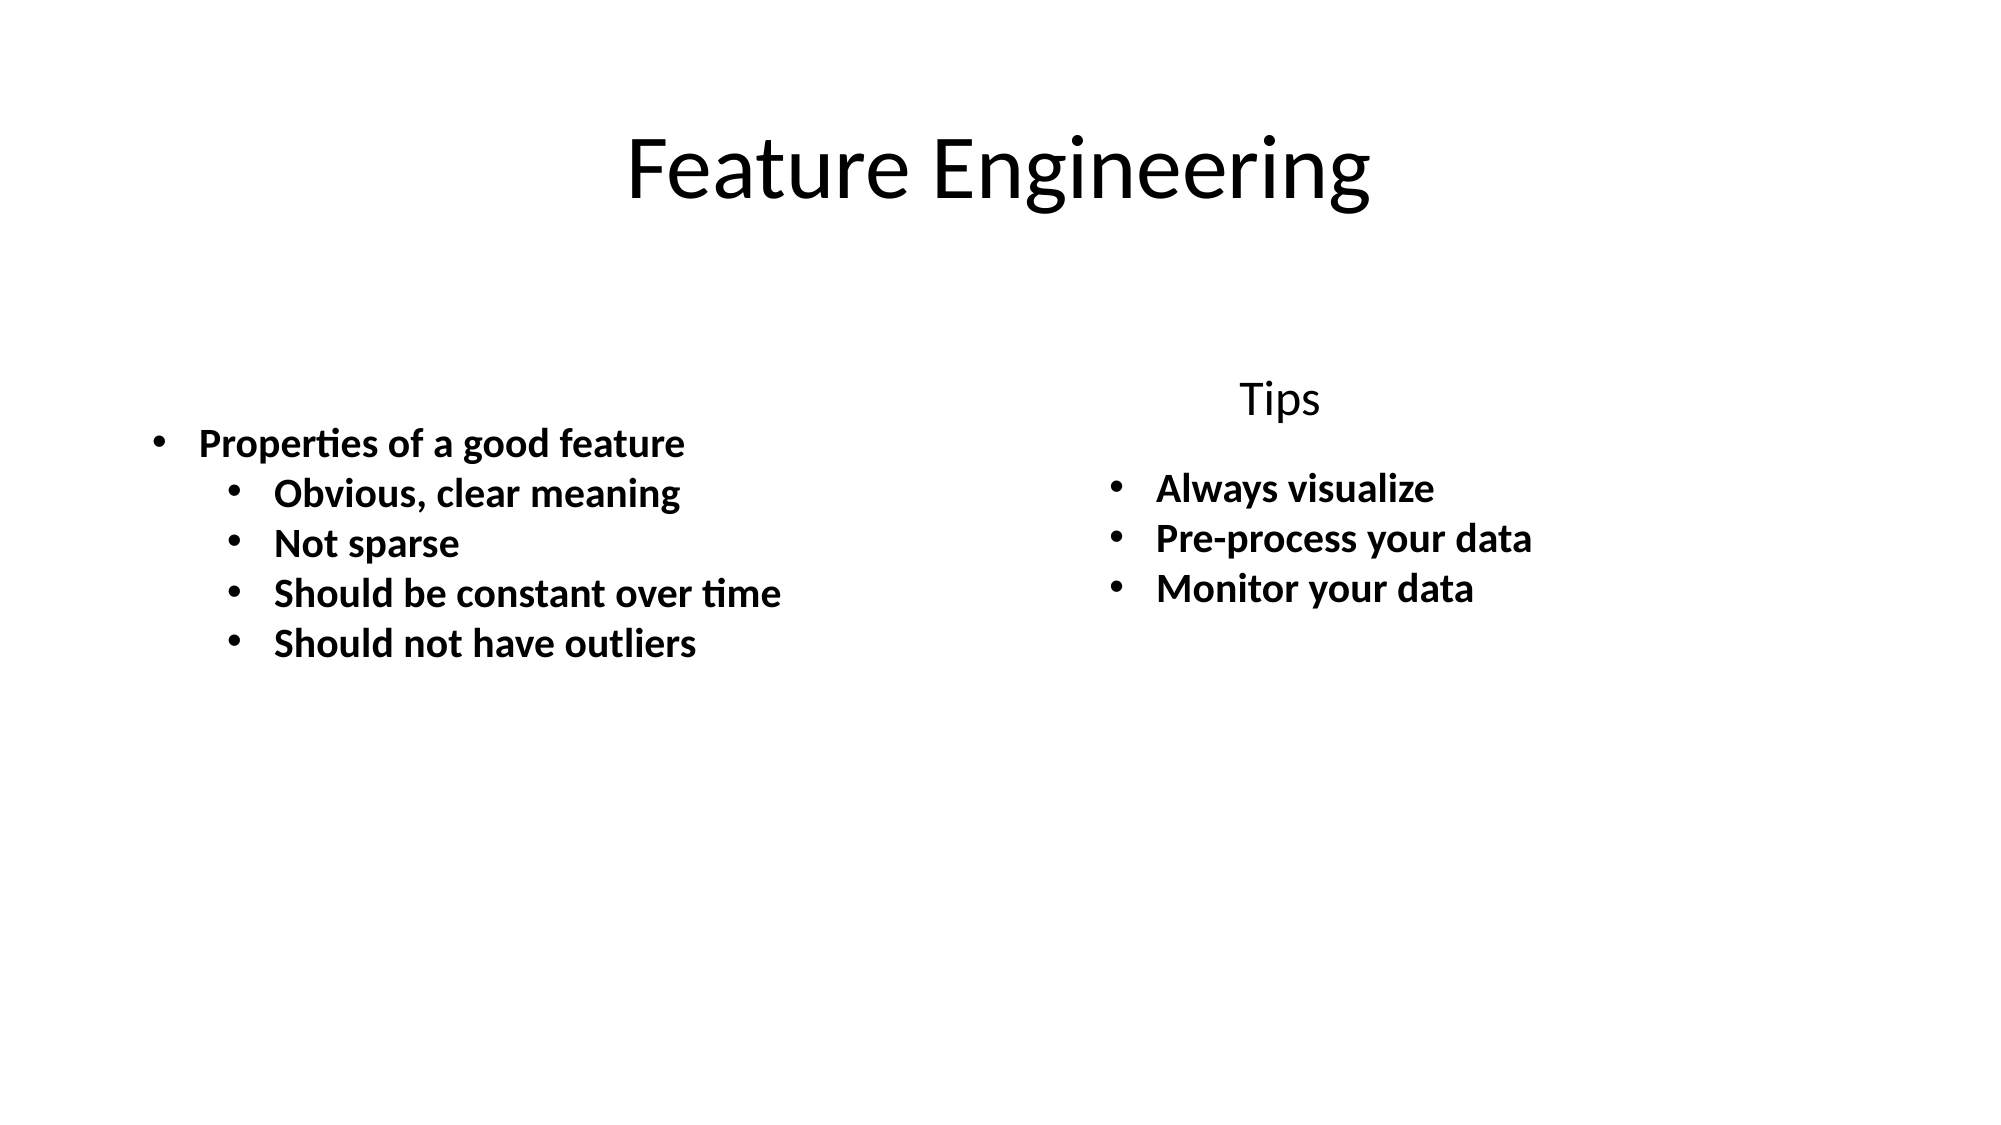

# Feature Engineering
Tips
Properties of a good feature
Obvious, clear meaning
Not sparse
Should be constant over time
Should not have outliers
Always visualize
Pre-process your data
Monitor your data